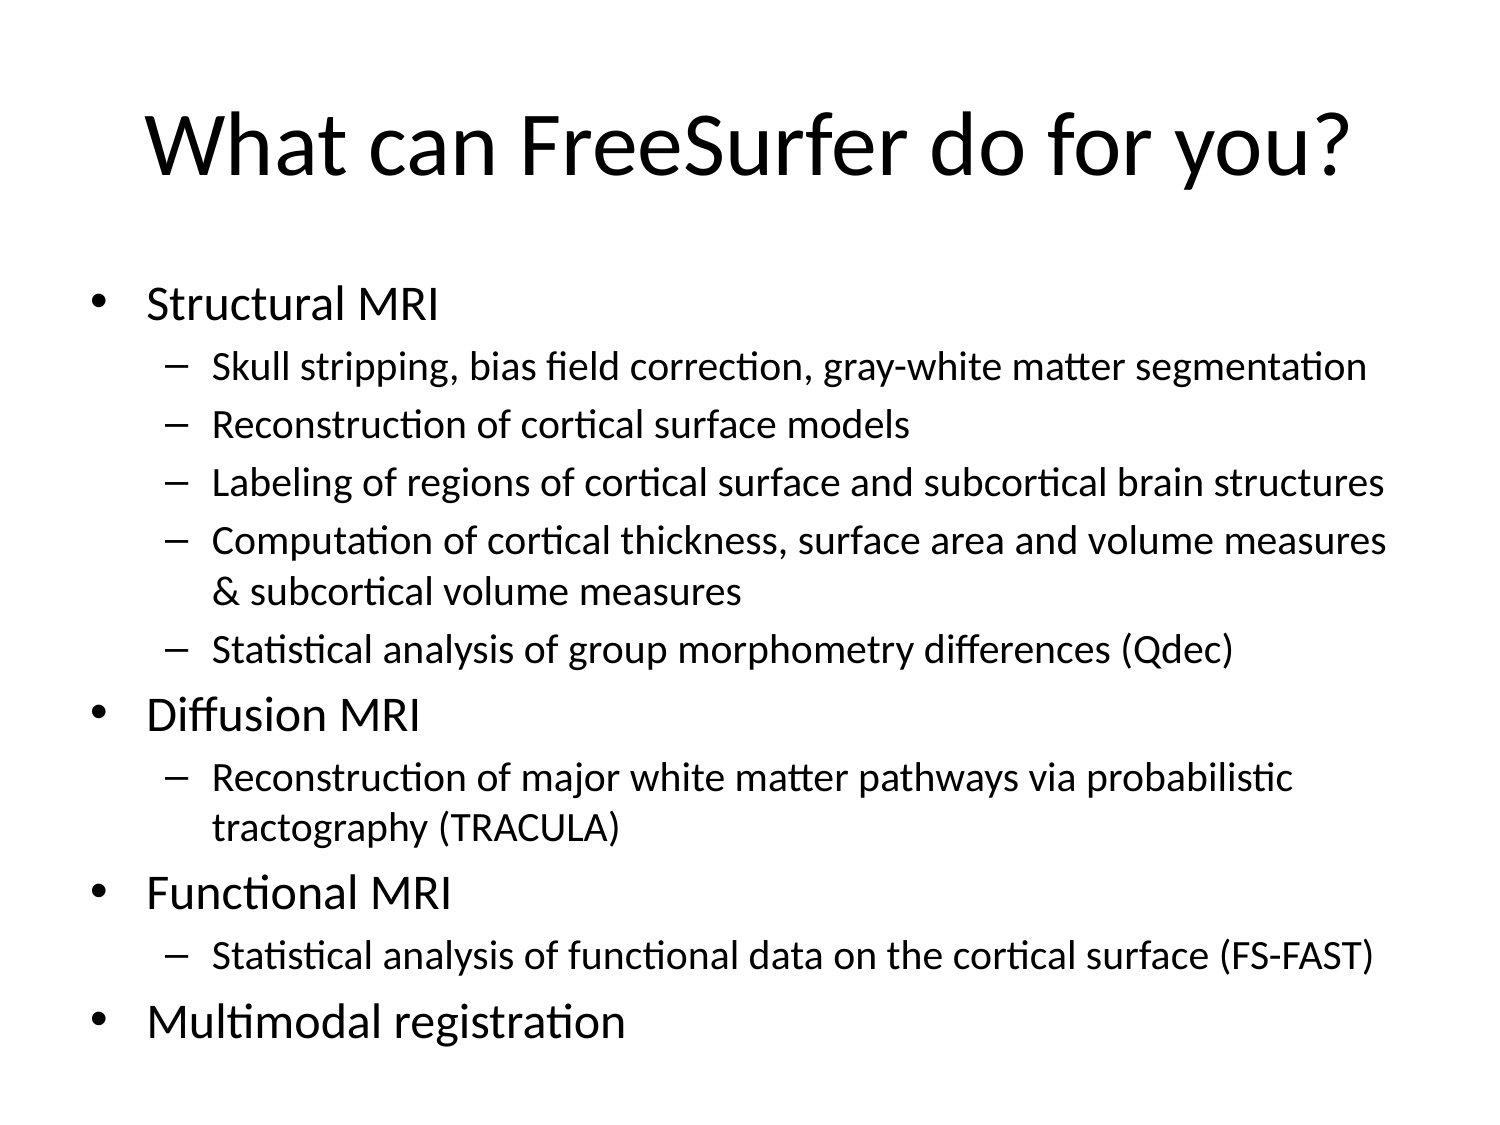

# What can FreeSurfer do for you?
Structural MRI
Skull stripping, bias field correction, gray-white matter segmentation
Reconstruction of cortical surface models
Labeling of regions of cortical surface and subcortical brain structures
Computation of cortical thickness, surface area and volume measures & subcortical volume measures
Statistical analysis of group morphometry differences (Qdec)
Diffusion MRI
Reconstruction of major white matter pathways via probabilistic tractography (TRACULA)
Functional MRI
Statistical analysis of functional data on the cortical surface (FS-FAST)
Multimodal registration